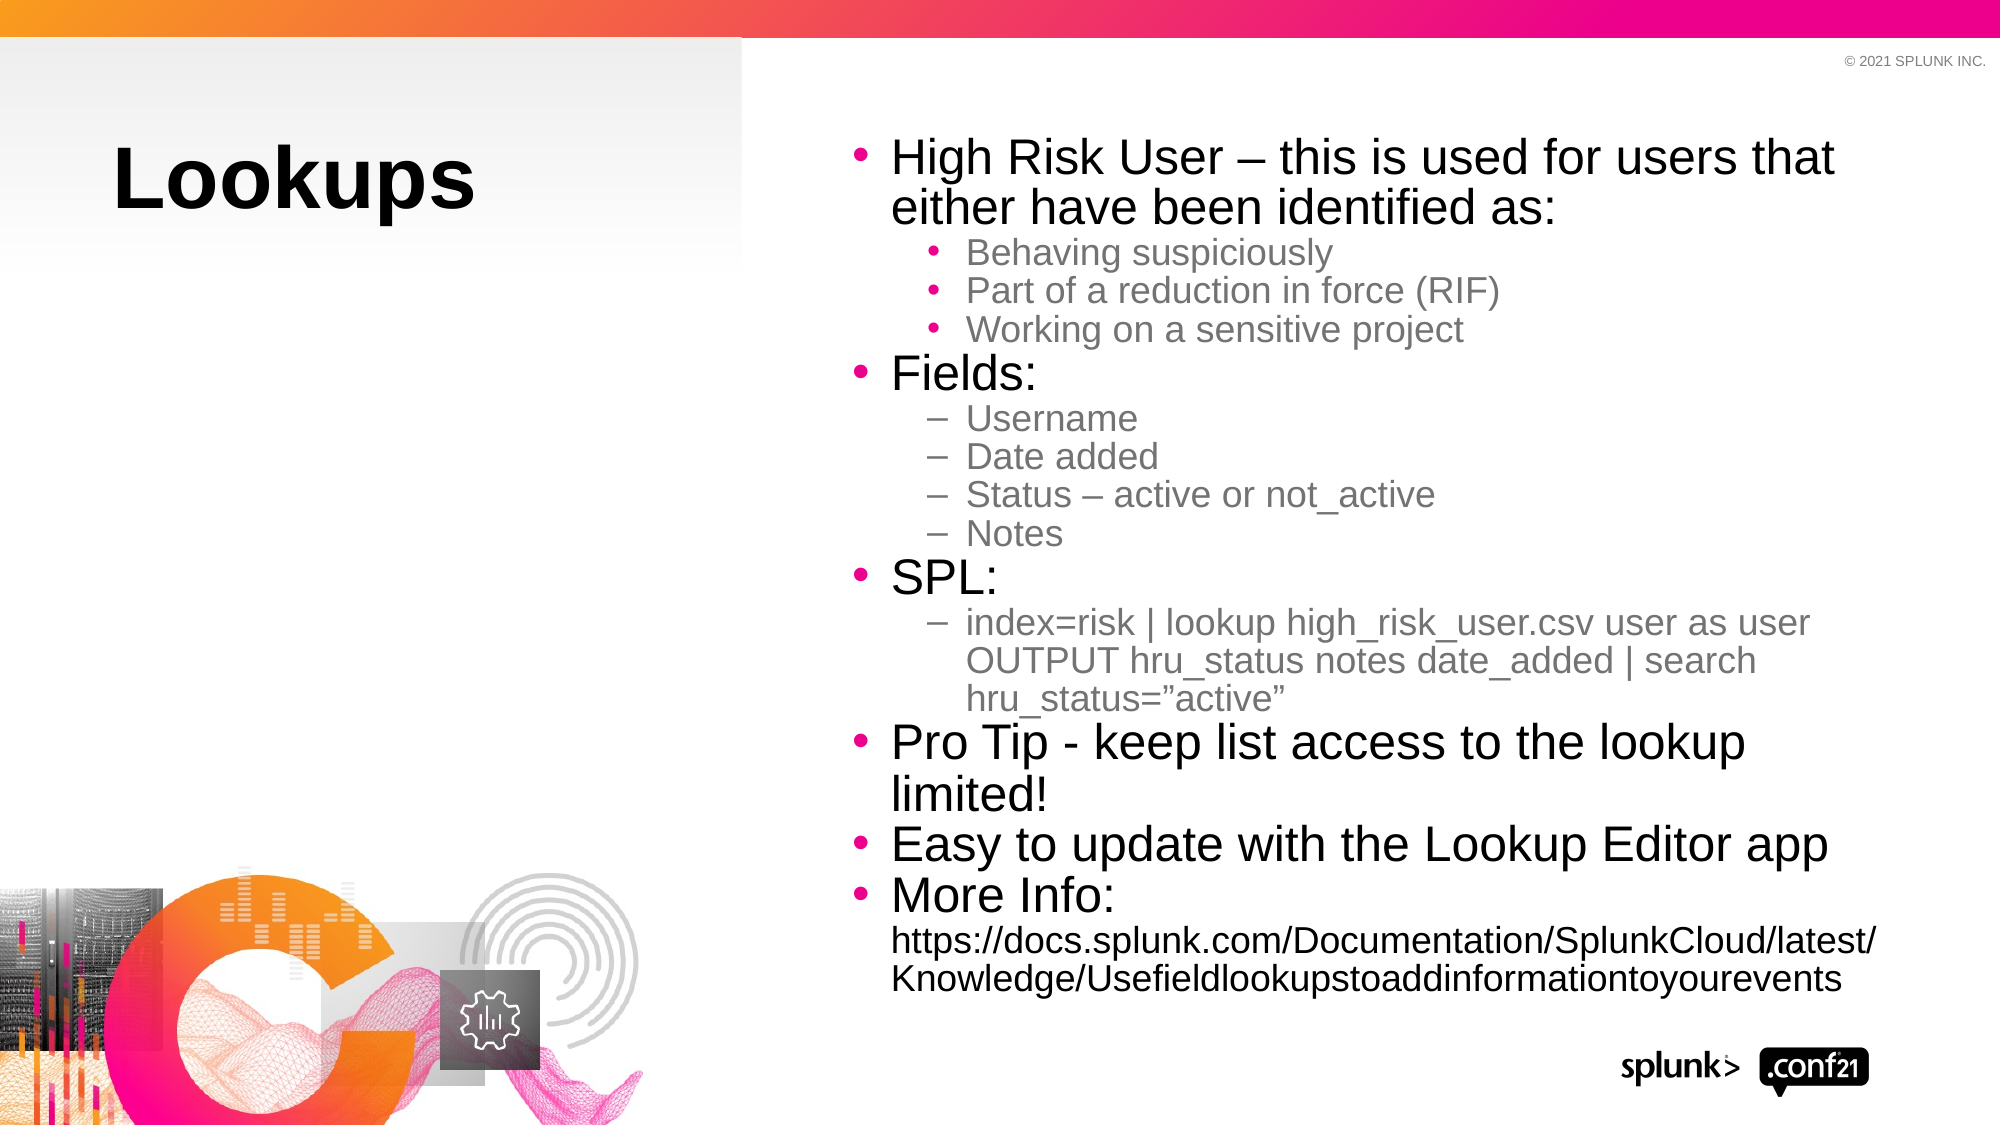

Lookups
High Risk User – this is used for users that either have been identified as:
Behaving suspiciously
Part of a reduction in force (RIF)
Working on a sensitive project
Fields:
Username
Date added
Status – active or not_active
Notes
SPL:
index=risk | lookup high_risk_user.csv user as user OUTPUT hru_status notes date_added | search hru_status=”active”
Pro Tip - keep list access to the lookup limited!
Easy to update with the Lookup Editor app
More Info: https://docs.splunk.com/Documentation/SplunkCloud/latest/Knowledge/Usefieldlookupstoaddinformationtoyourevents